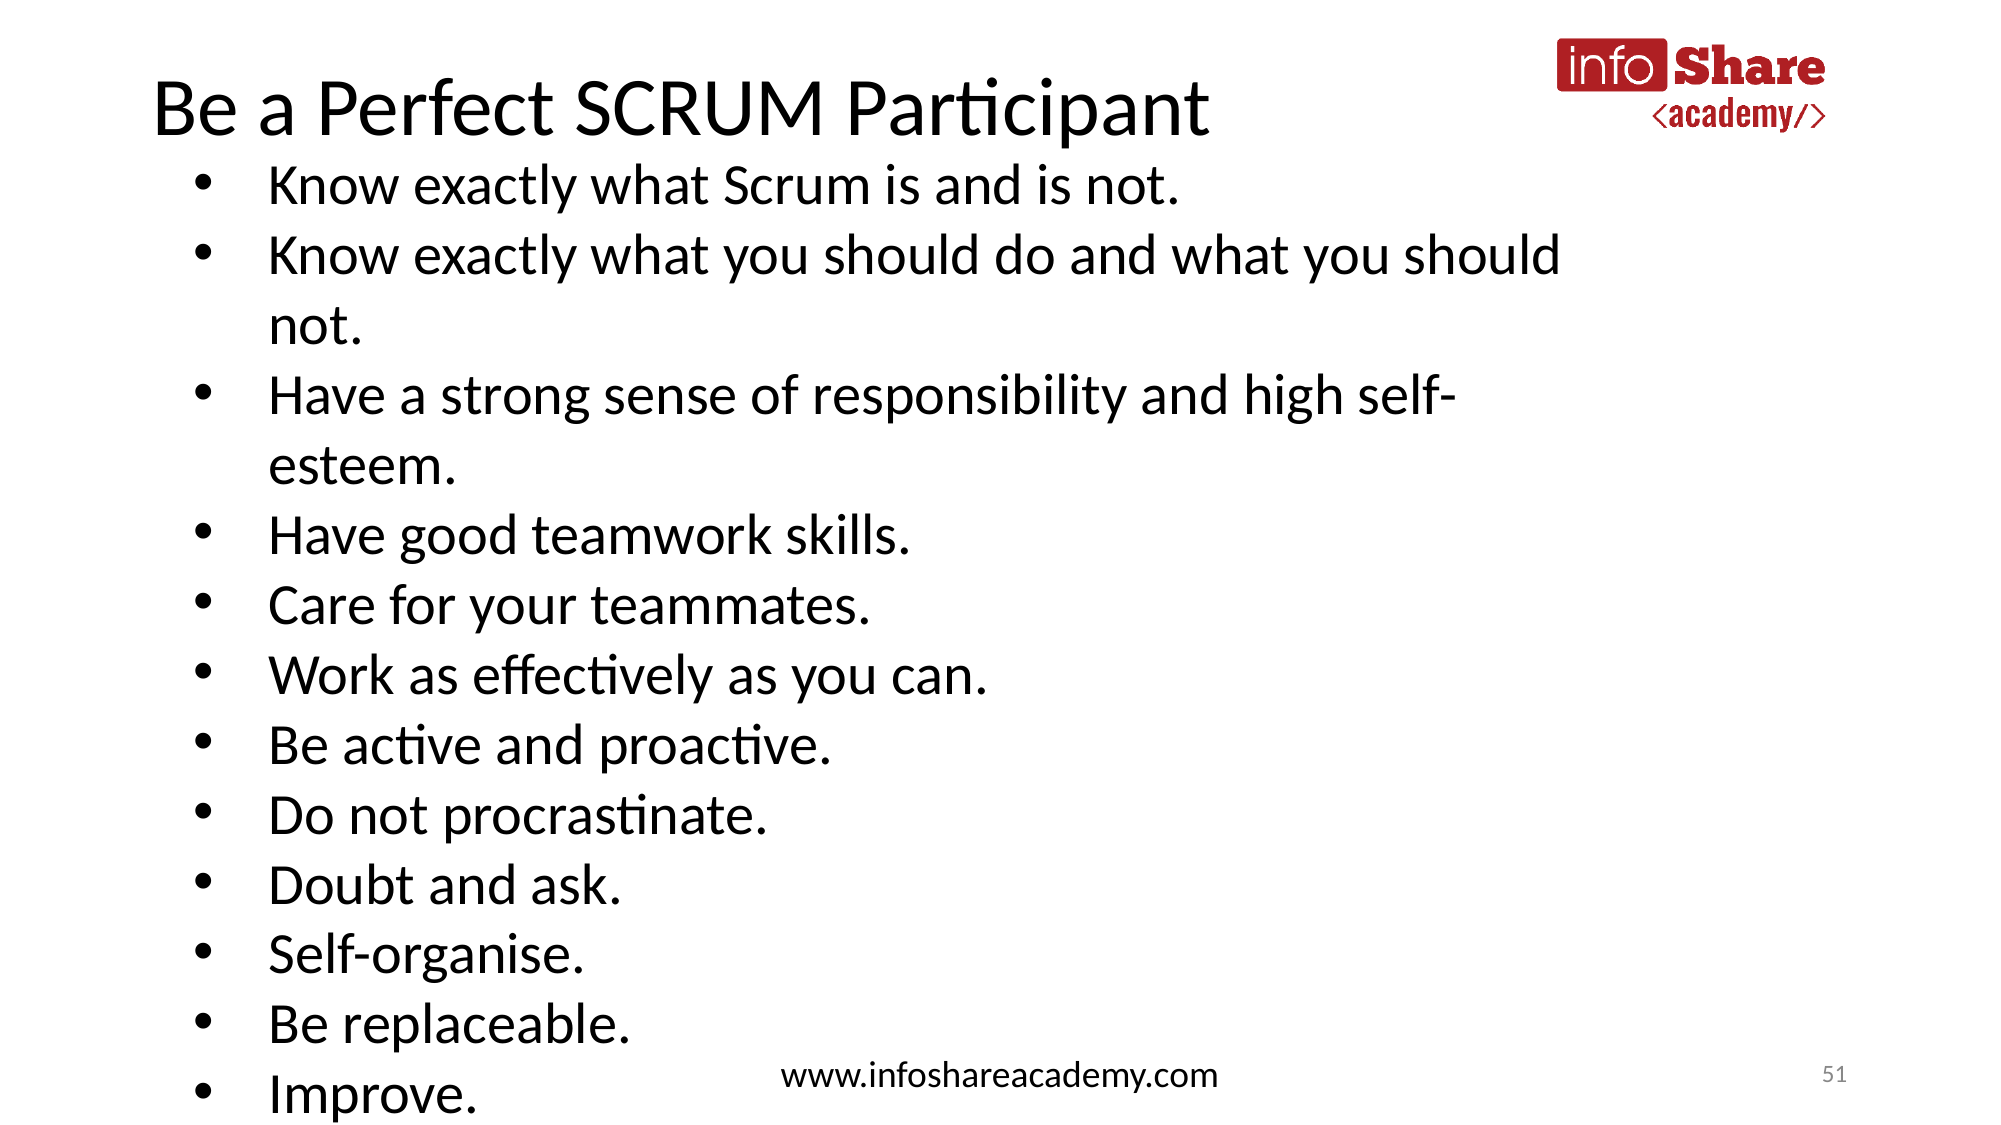

# Be a Perfect SCRUM Participant
Know exactly what Scrum is and is not.
Know exactly what you should do and what you should not.
Have a strong sense of responsibility and high self-esteem.
Have good teamwork skills.
Care for your teammates.
Work as effectively as you can.
Be active and proactive.
Do not procrastinate.
Doubt and ask.
Self-organise.
Be replaceable.
Improve.
www.infoshareacademy.com
51